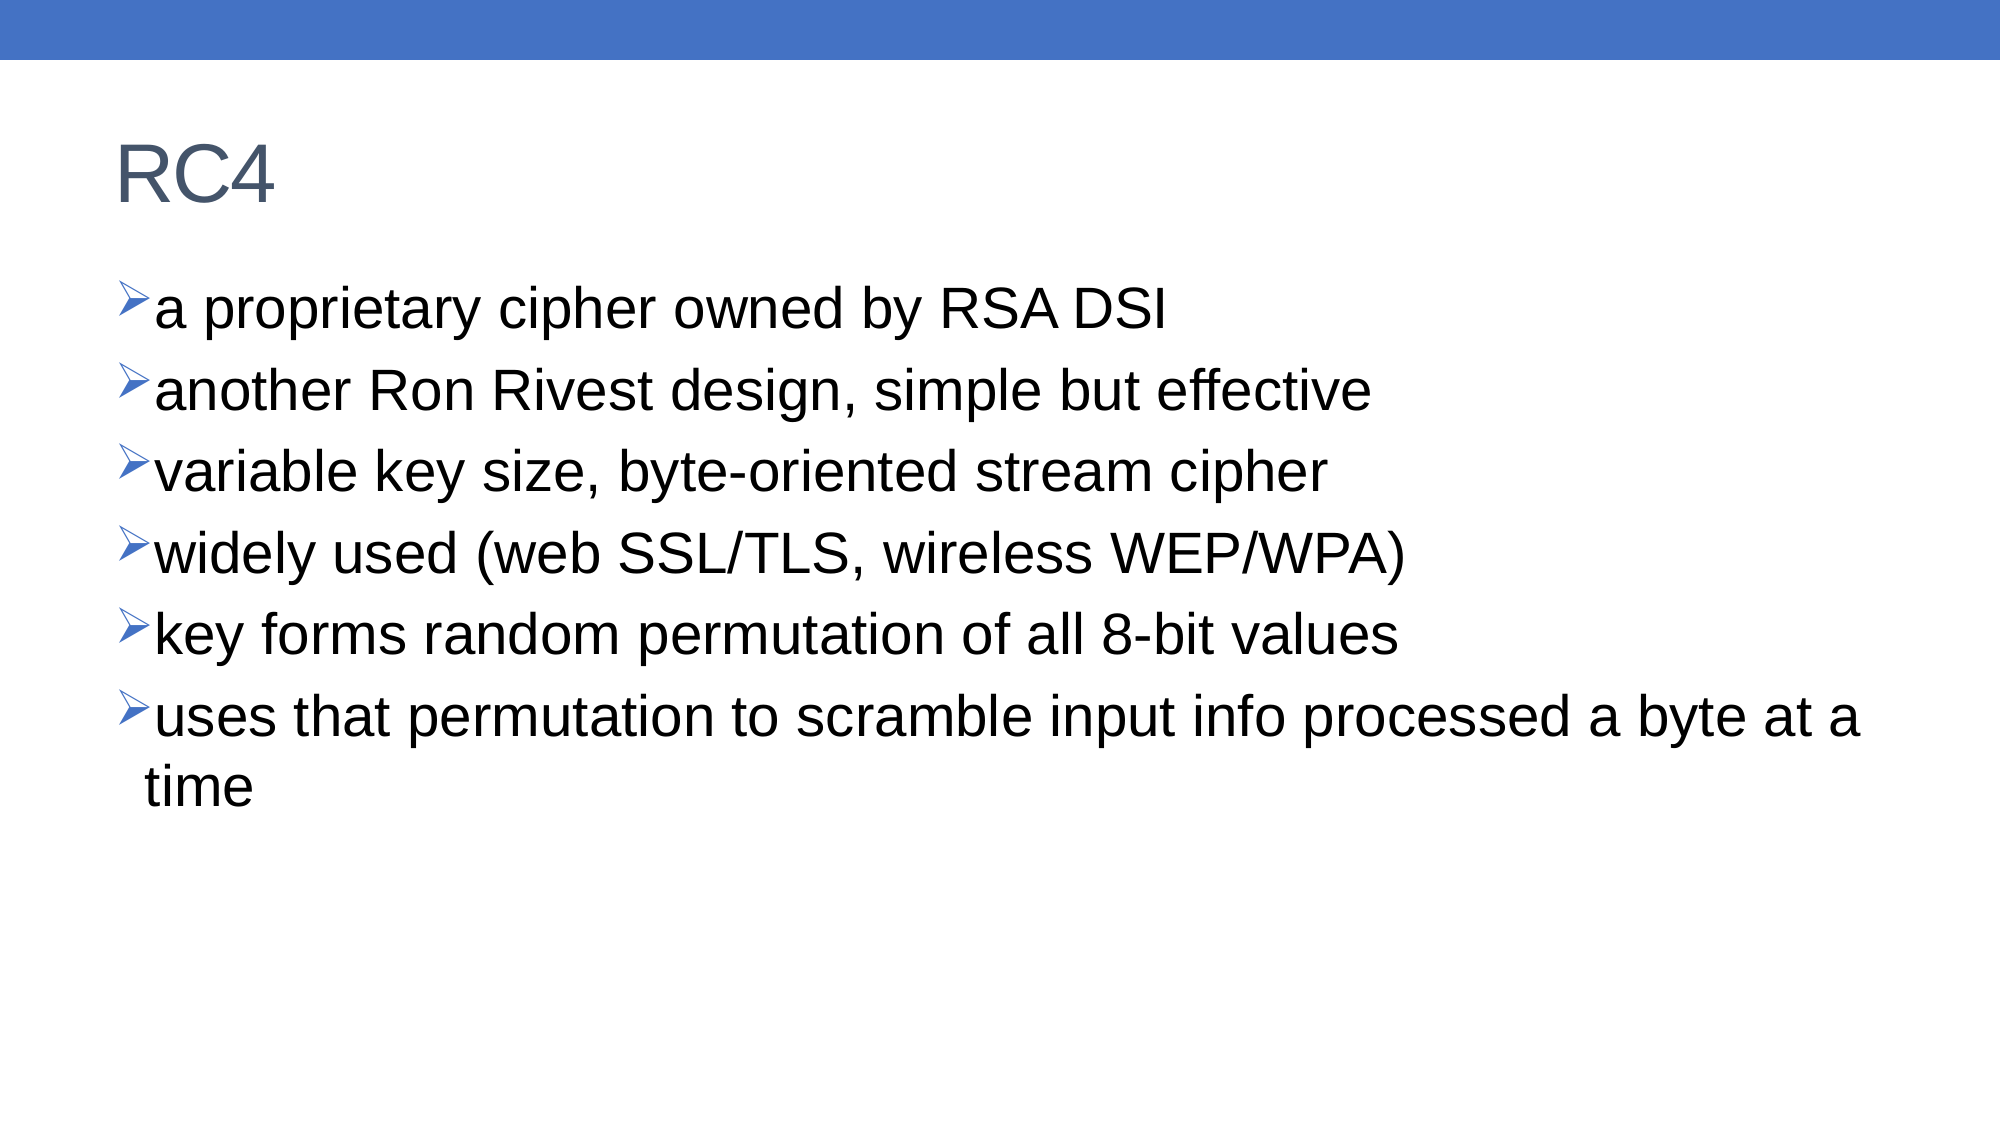

# RC4
a proprietary cipher owned by RSA DSI
another Ron Rivest design, simple but effective
variable key size, byte-oriented stream cipher
widely used (web SSL/TLS, wireless WEP/WPA)
key forms random permutation of all 8-bit values
uses that permutation to scramble input info processed a byte at a time